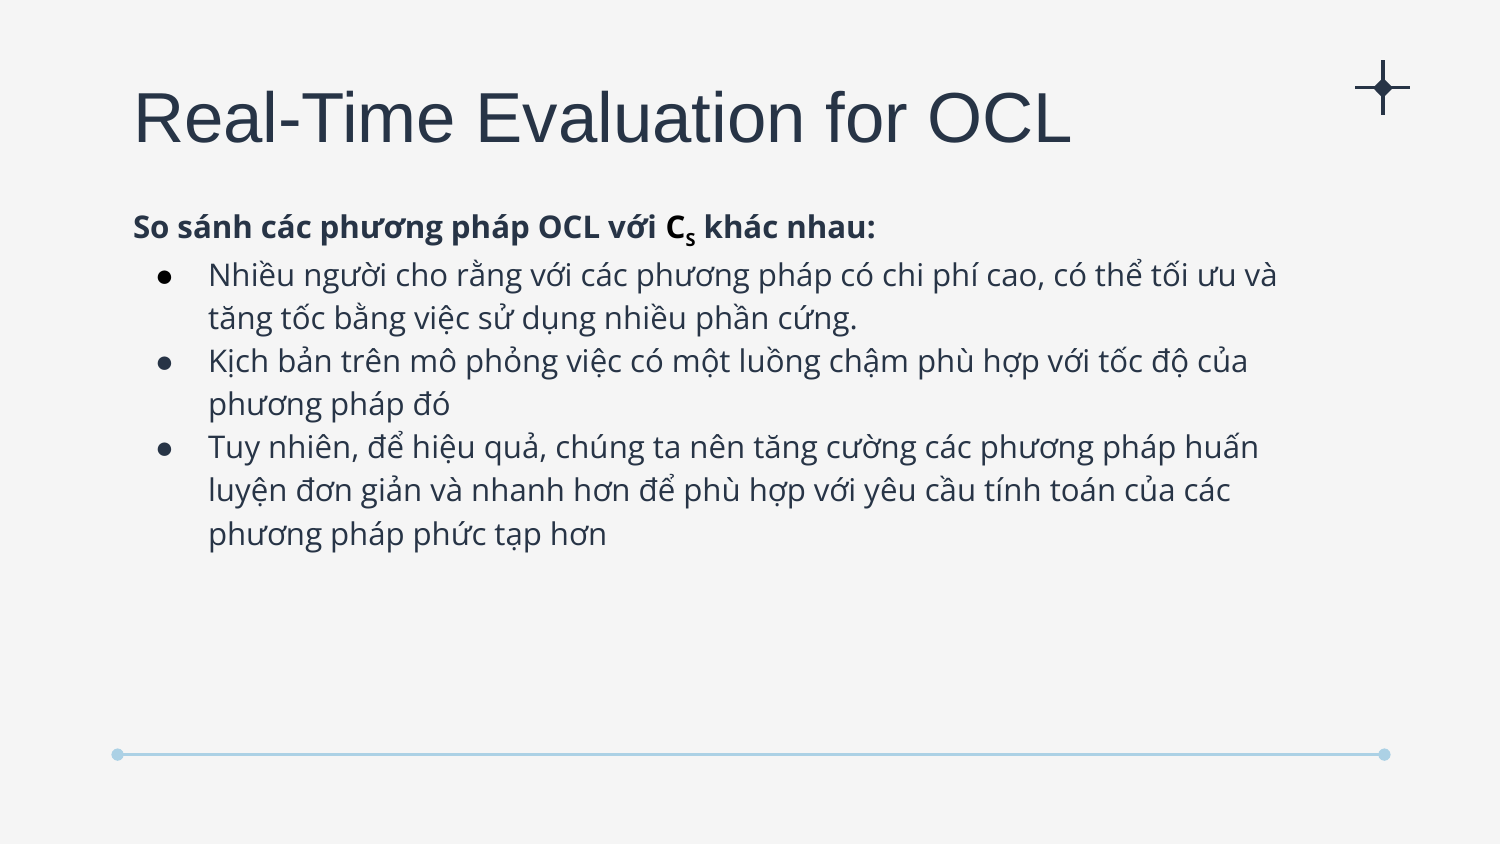

# Real-Time Evaluation for OCL
So sánh các phương pháp OCL với CS khác nhau:
Nhiều người cho rằng với các phương pháp có chi phí cao, có thể tối ưu và tăng tốc bằng việc sử dụng nhiều phần cứng.
Kịch bản trên mô phỏng việc có một luồng chậm phù hợp với tốc độ của phương pháp đó
Tuy nhiên, để hiệu quả, chúng ta nên tăng cường các phương pháp huấn luyện đơn giản và nhanh hơn để phù hợp với yêu cầu tính toán của các phương pháp phức tạp hơn